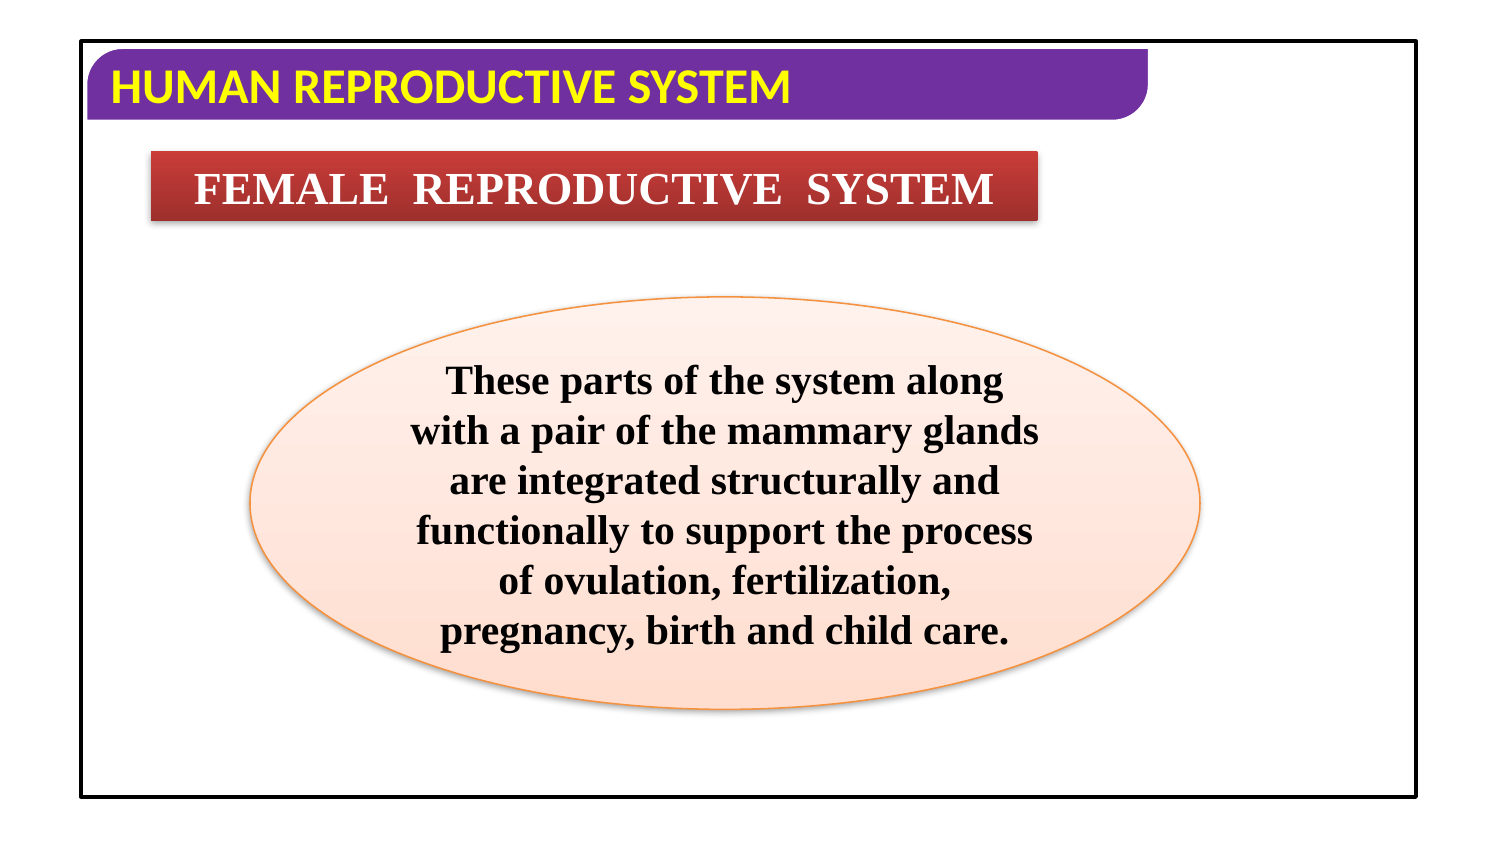

FEMALE  REPRODUCTIVE  SYSTEM
These parts of the system along with a pair of the mammary glands are integrated structurally and functionally to support the process of ovulation, fertilization, pregnancy, birth and child care.